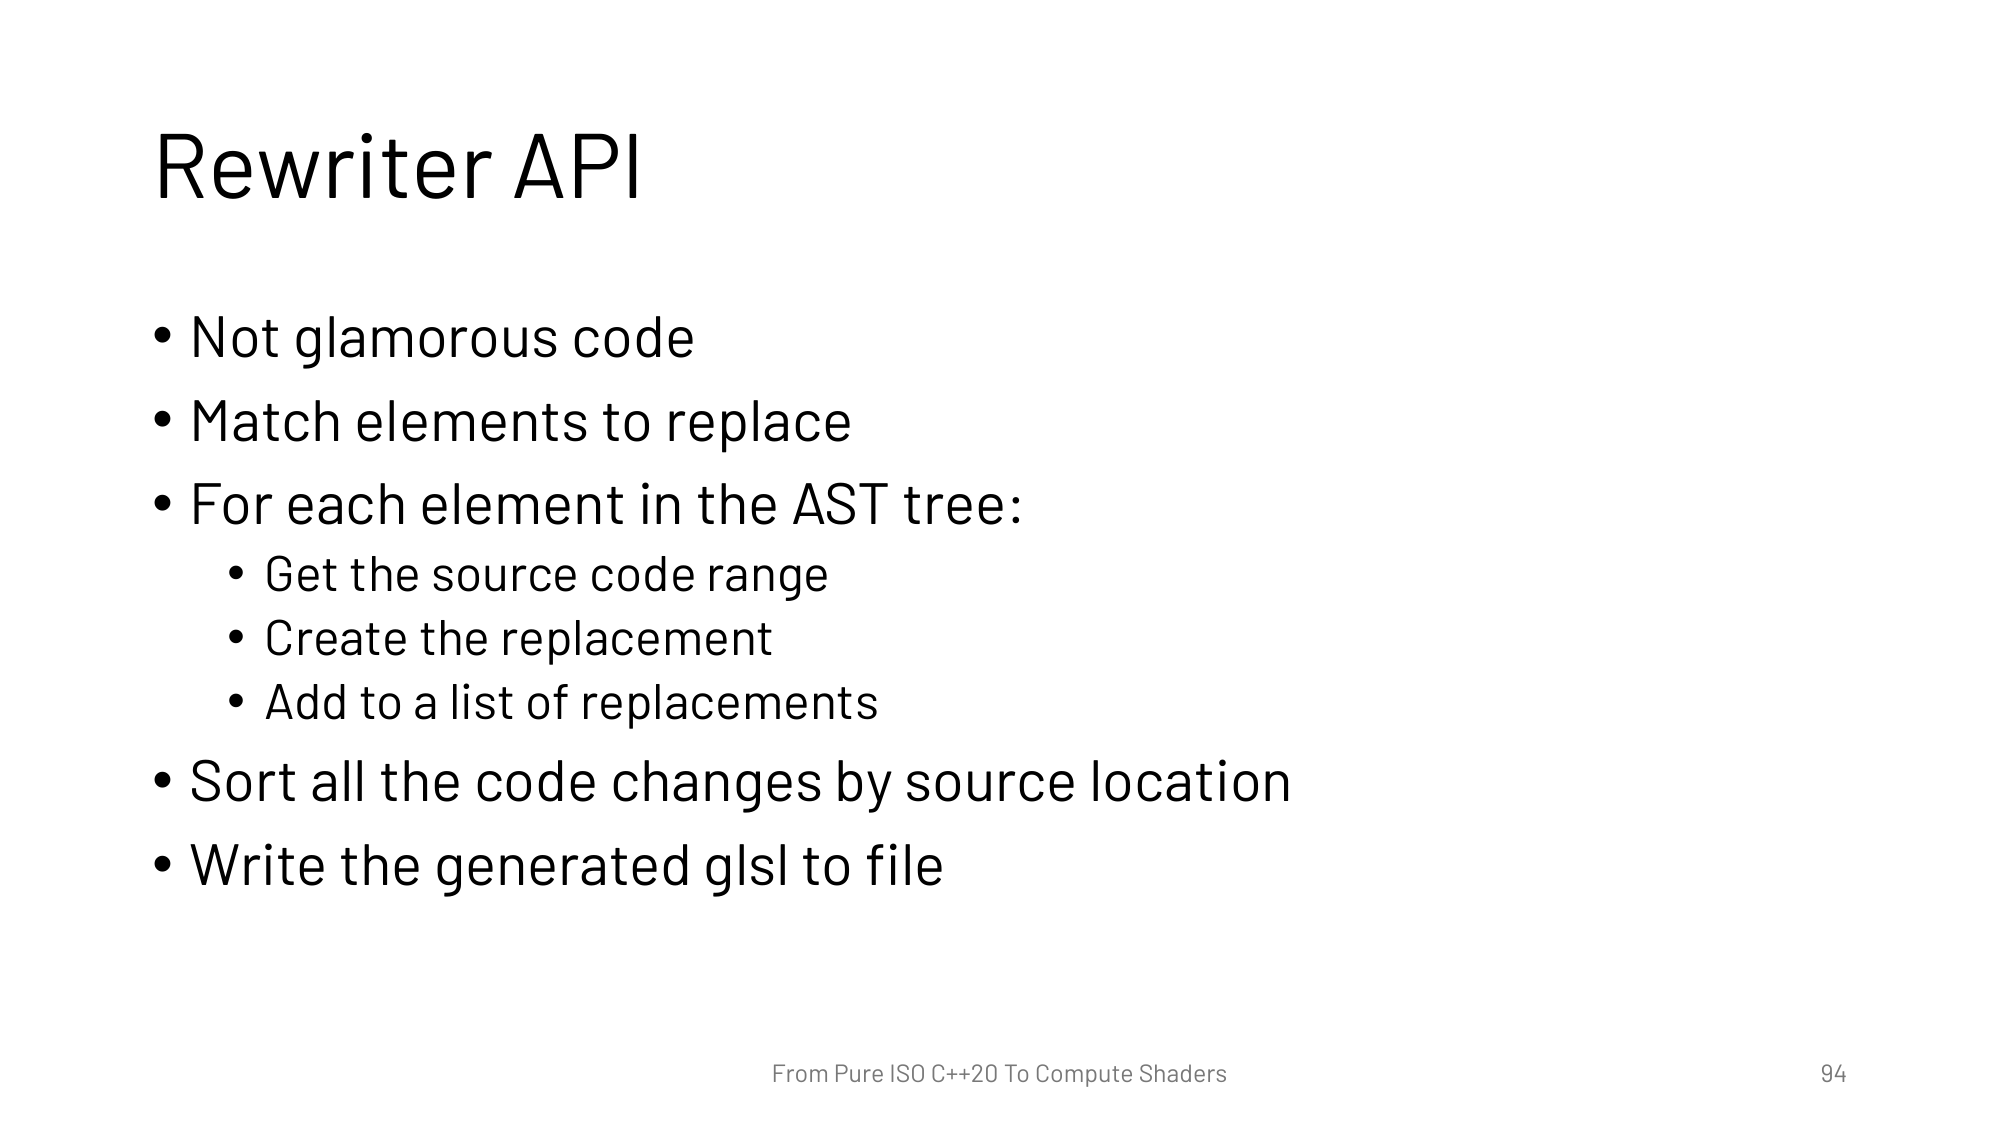

# Rewriter API
Not glamorous code
Match elements to replace
For each element in the AST tree:
Get the source code range
Create the replacement
Add to a list of replacements
Sort all the code changes by source location
Write the generated glsl to file
From Pure ISO C++20 To Compute Shaders
94